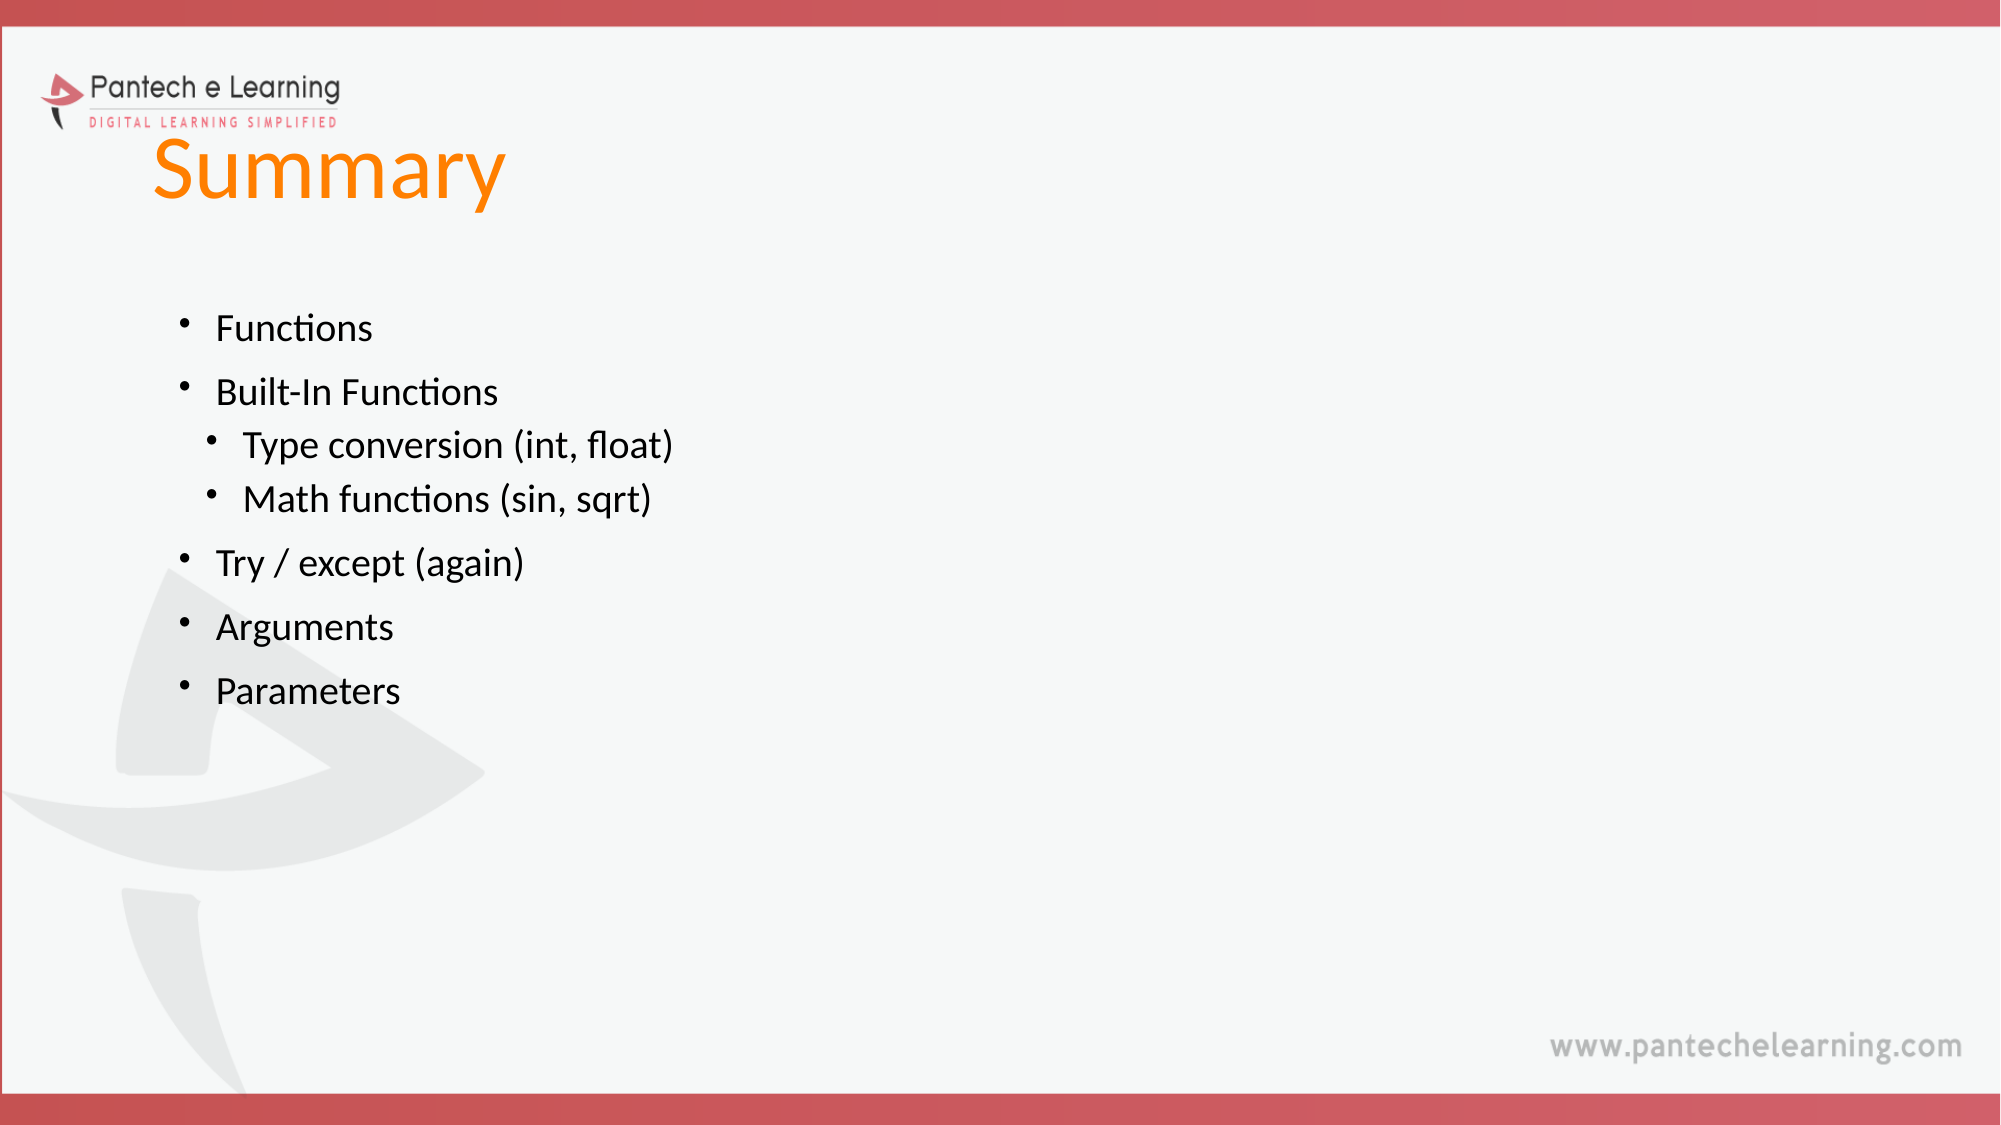

# Summary
Functions
Built-In Functions
Type conversion (int, float)
Math functions (sin, sqrt)
Try / except (again)
Arguments
Parameters